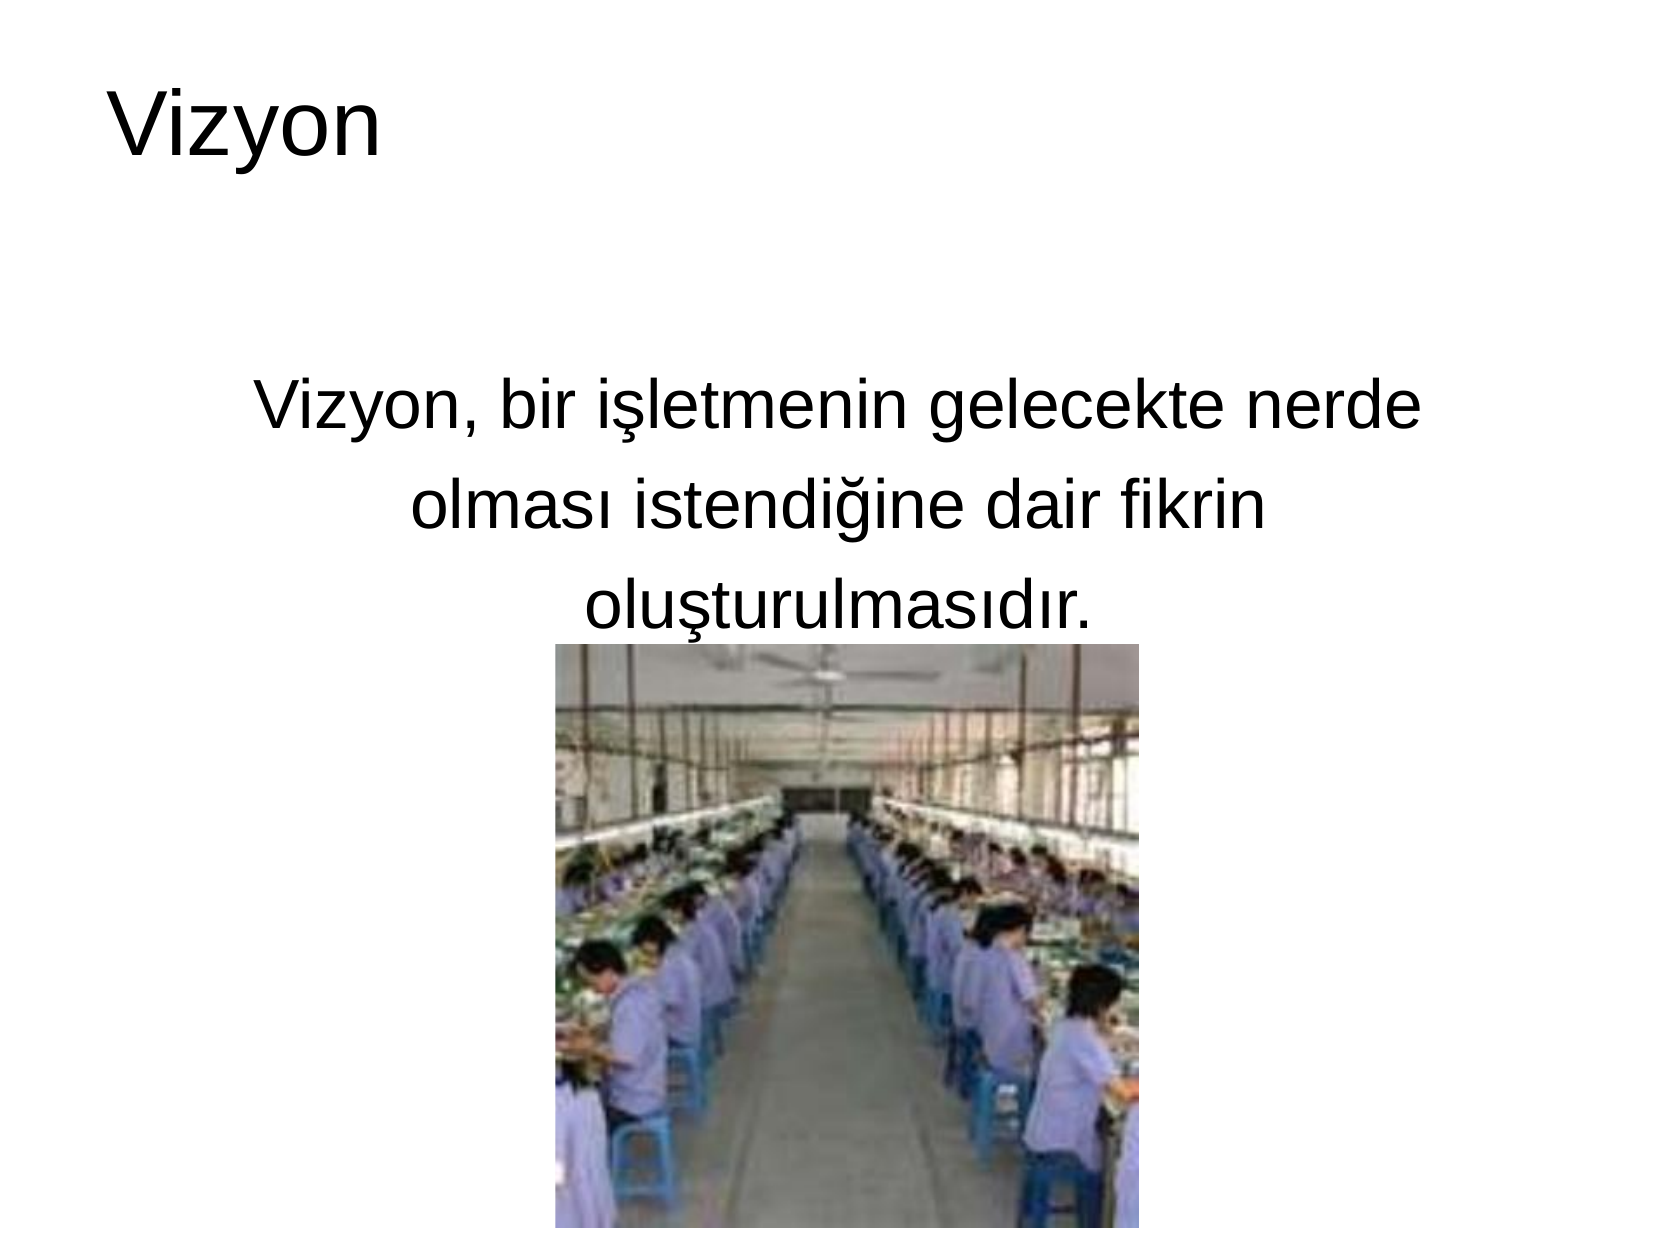

# Vizyon
Vizyon, bir işletmenin gelecekte nerde olması istendiğine dair fikrin oluşturulmasıdır.